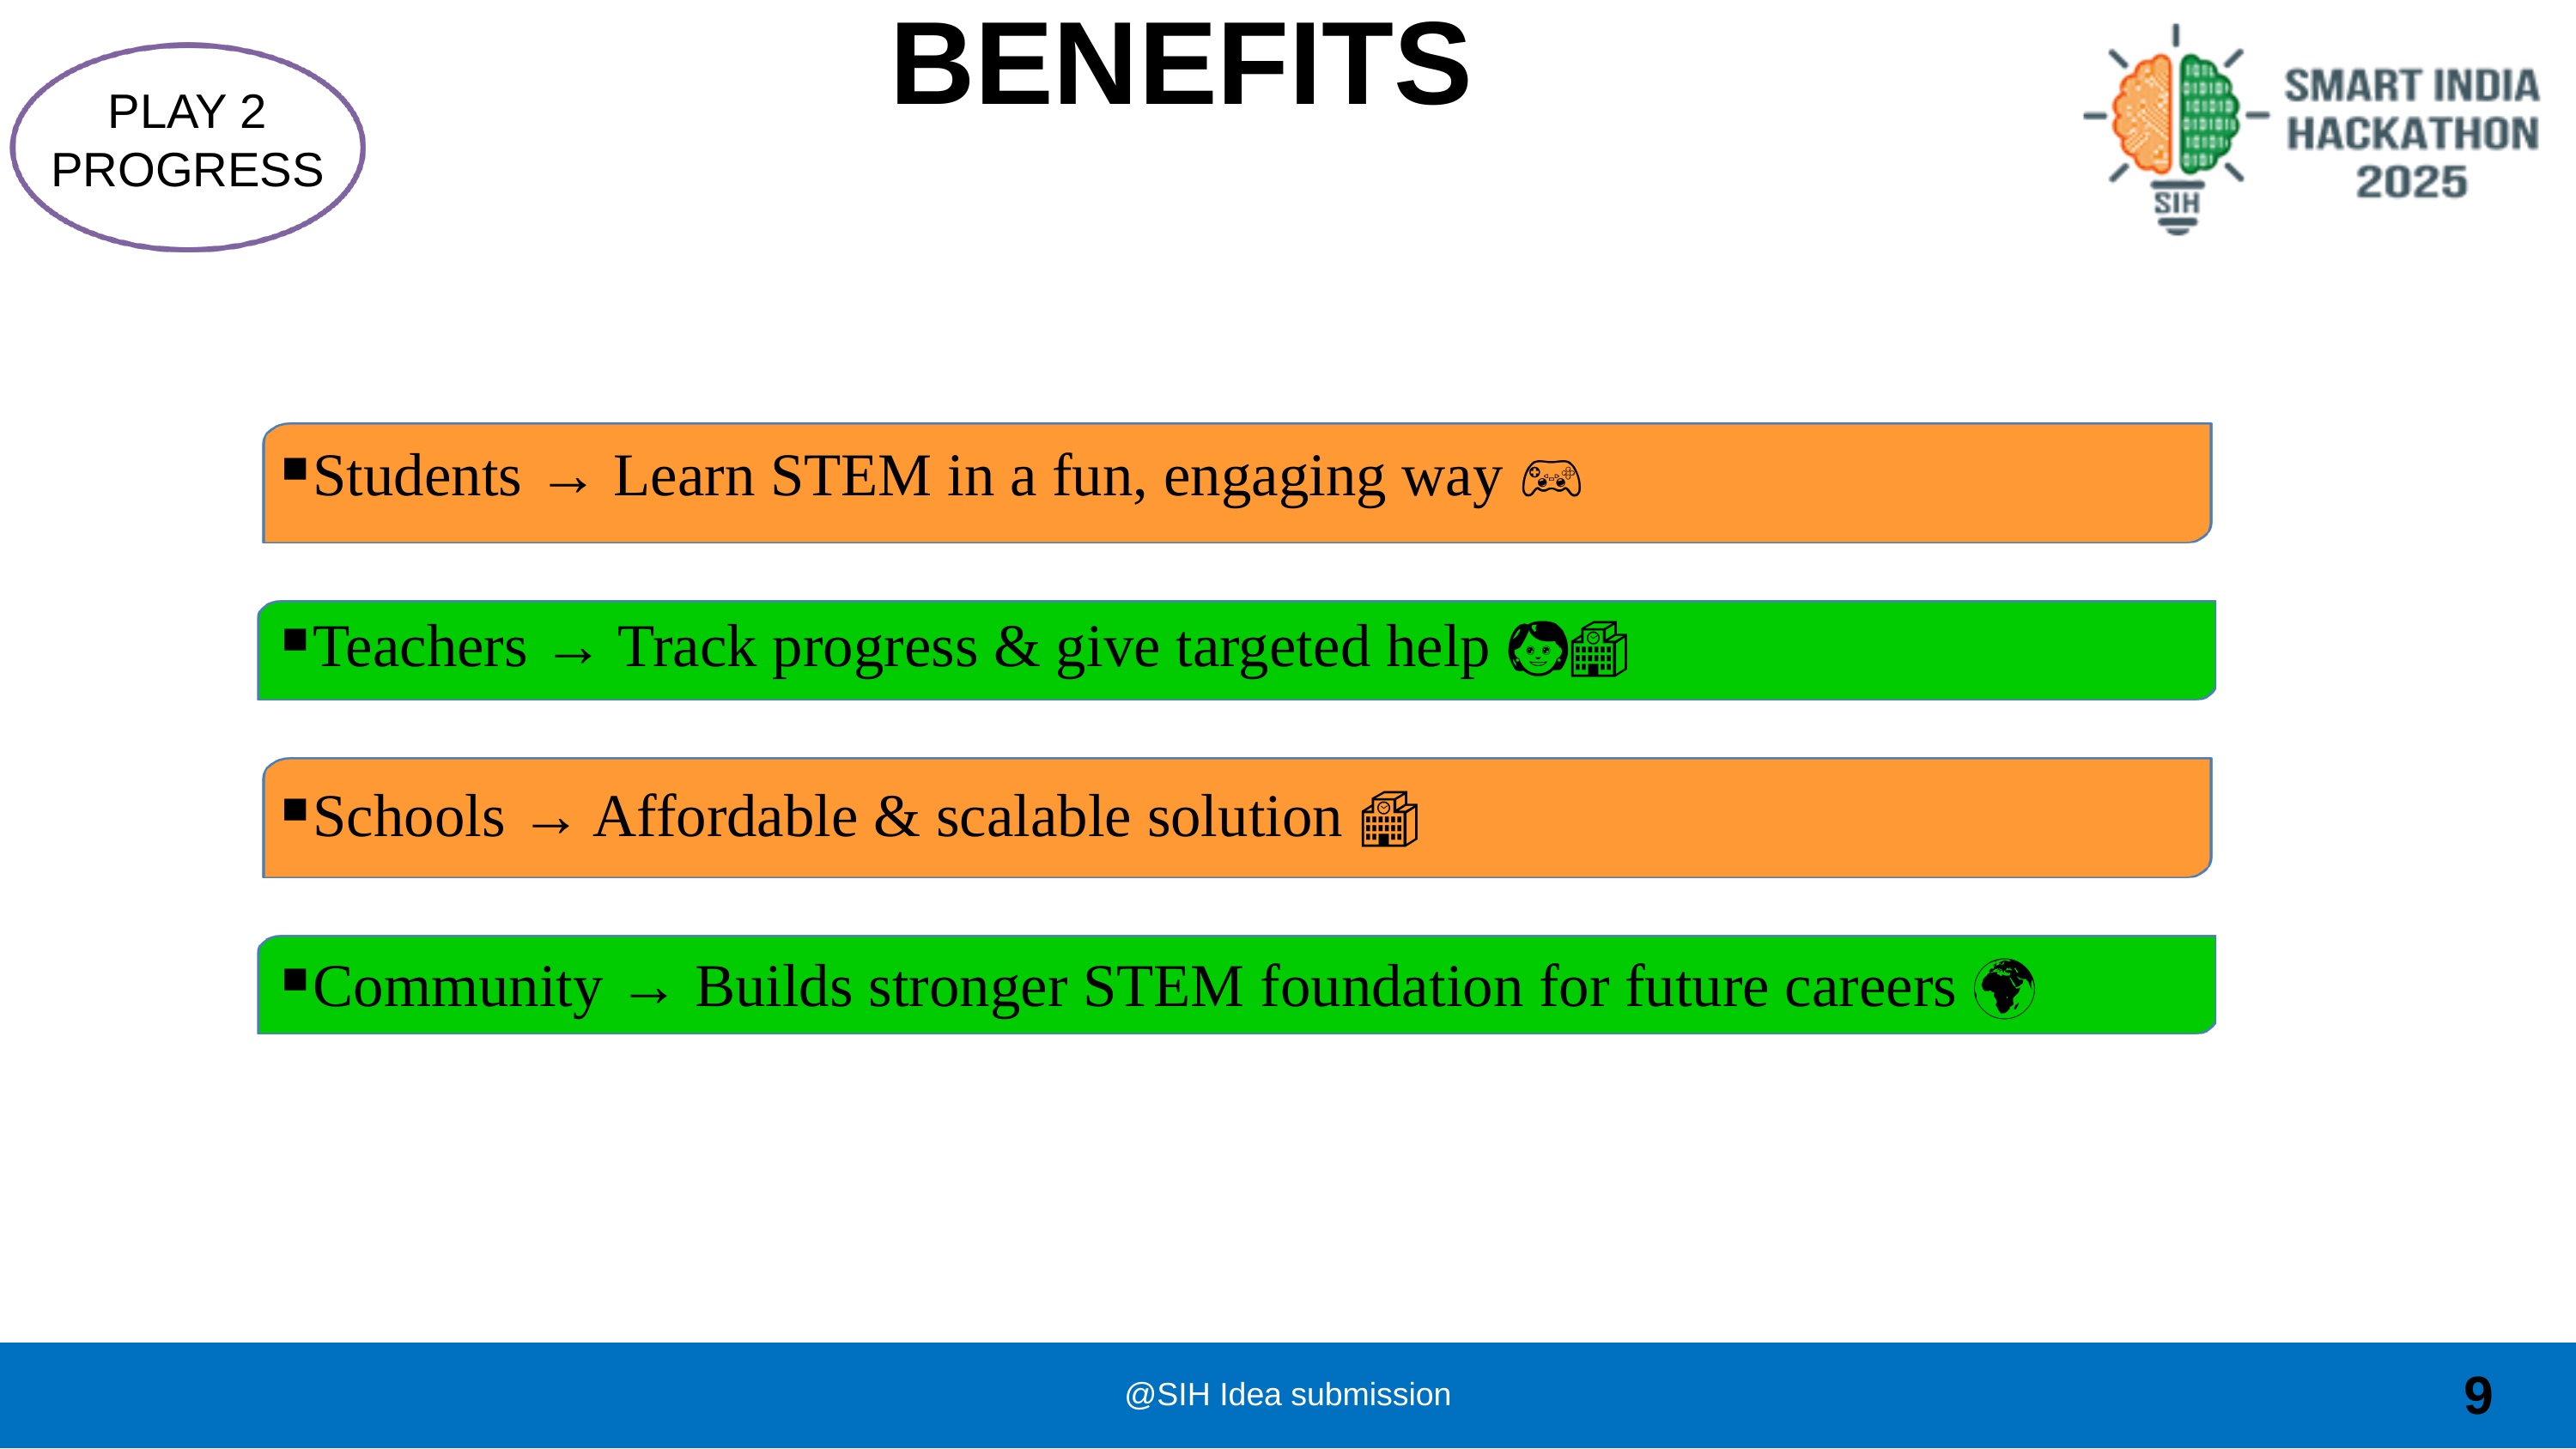

BENEFITS

PLAY 2 PROGRESS

Students → Learn STEM in a fun, engaging way 🎮

Teachers → Track progress & give targeted help 👩‍🏫

Schools → Affordable & scalable solution 🏫

Community → Builds stronger STEM foundation for future careers 🌍

9

@SIH Idea submission